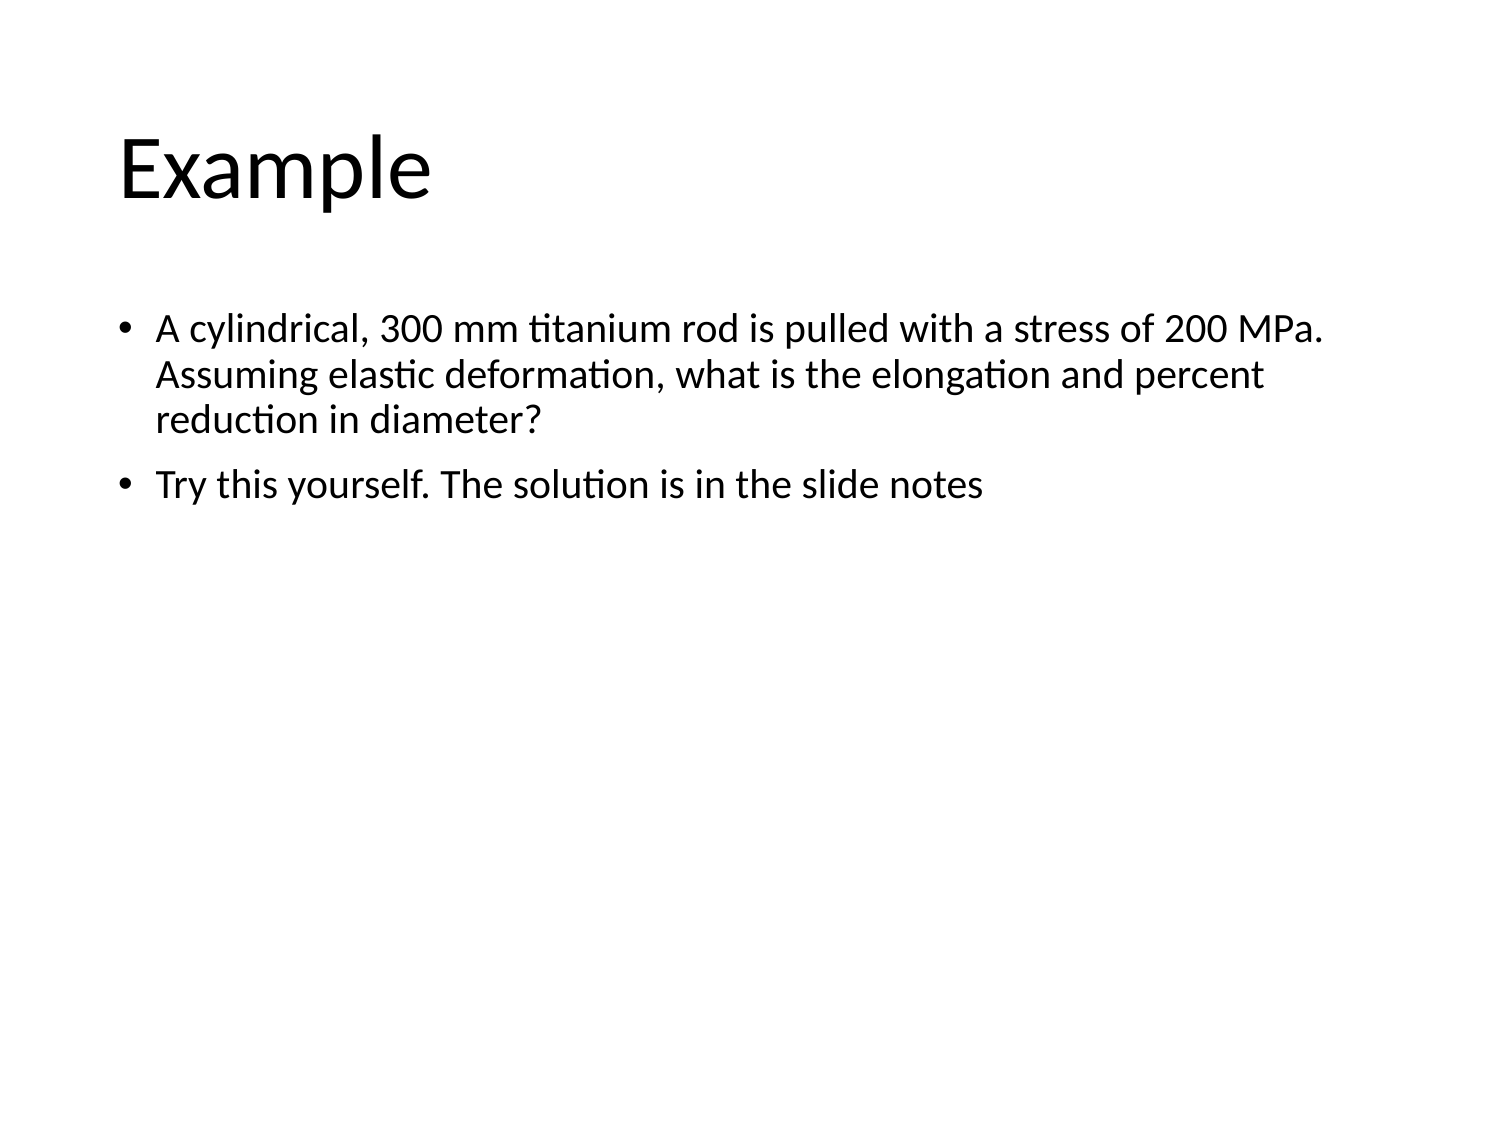

# Example
A cylindrical, 300 mm titanium rod is pulled with a stress of 200 MPa. Assuming elastic deformation, what is the elongation and percent reduction in diameter?
Try this yourself. The solution is in the slide notes